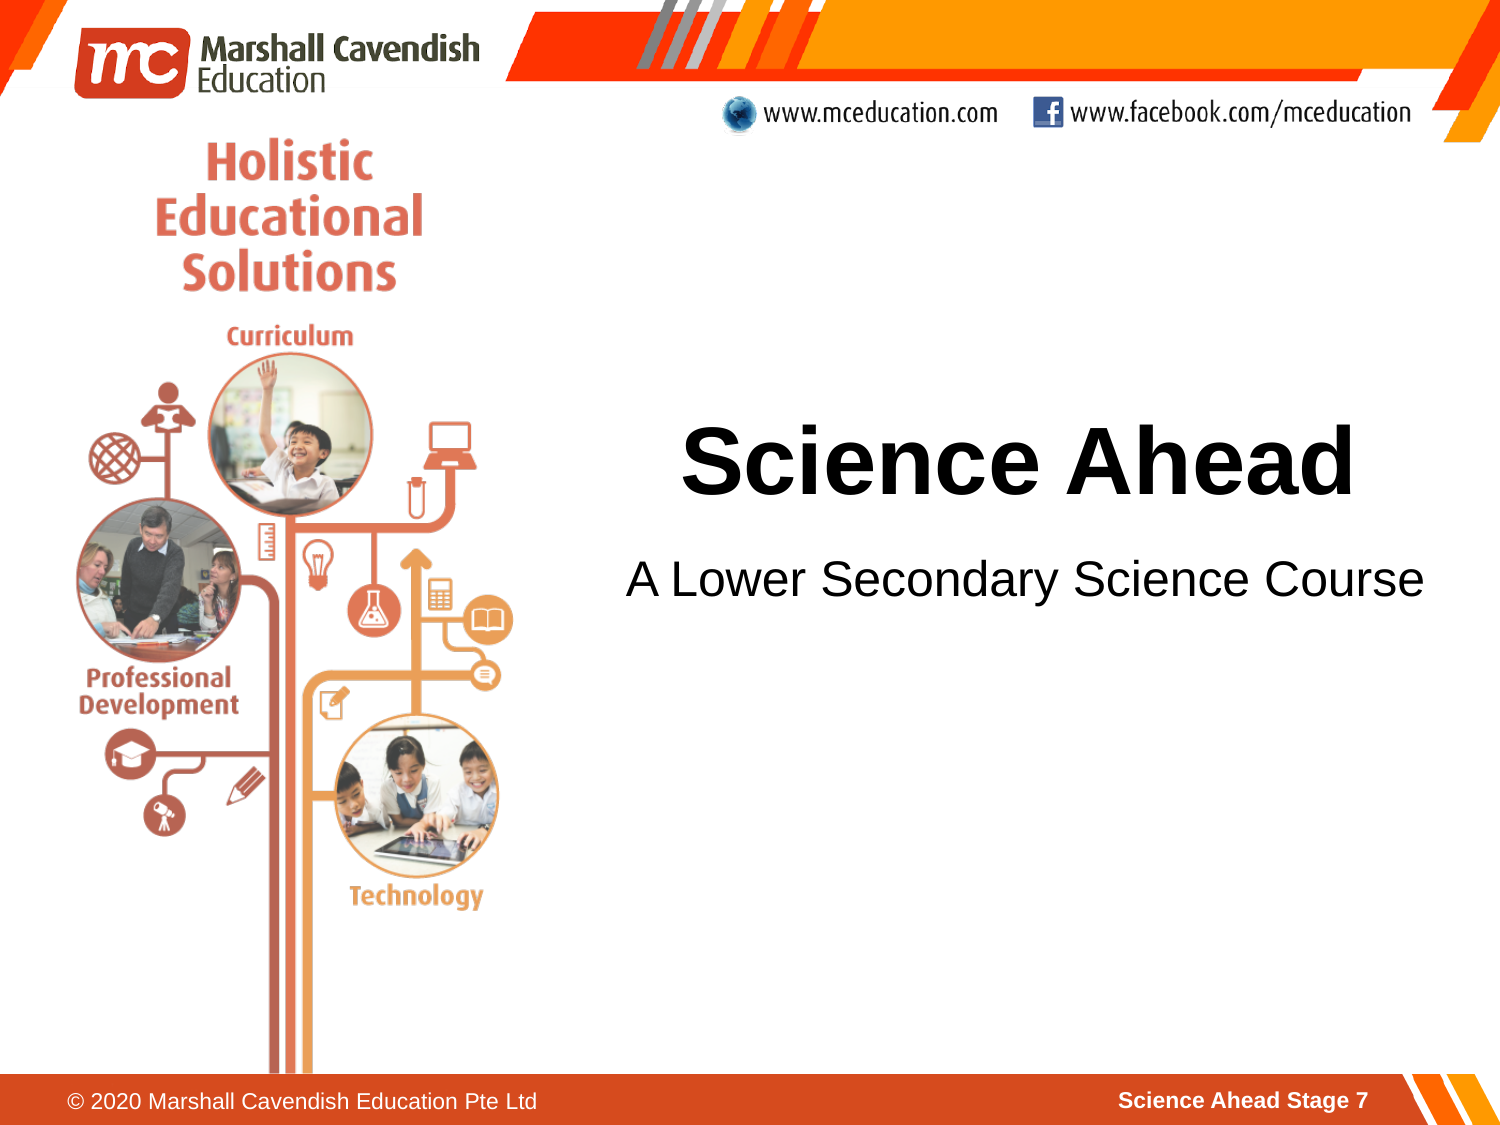

Science Ahead
 A Lower Secondary Science Course
Science Ahead Stage 7